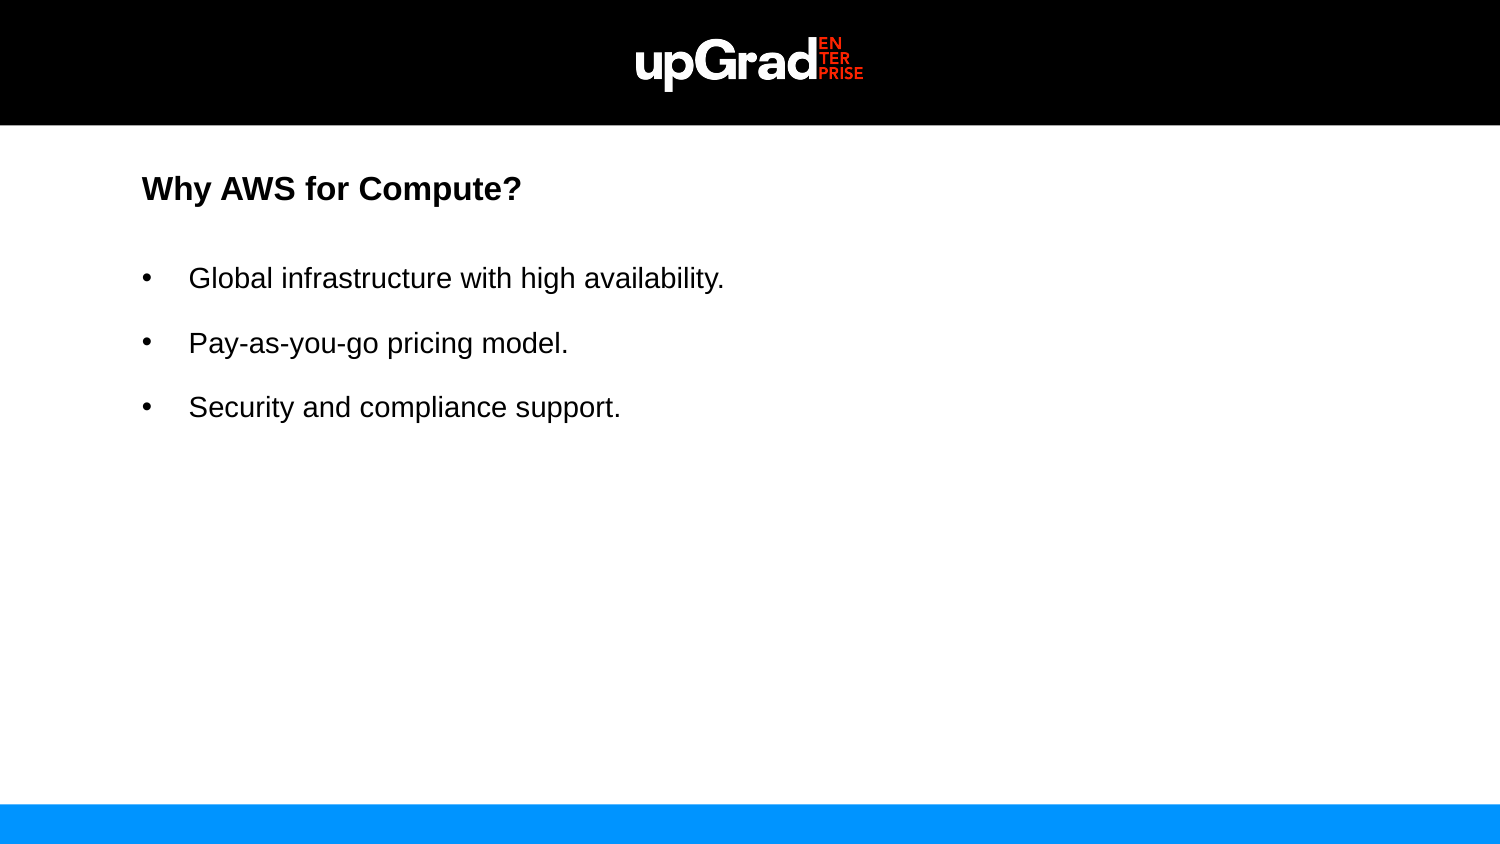

Why AWS for Compute?
Global infrastructure with high availability.
Pay-as-you-go pricing model.
Security and compliance support.